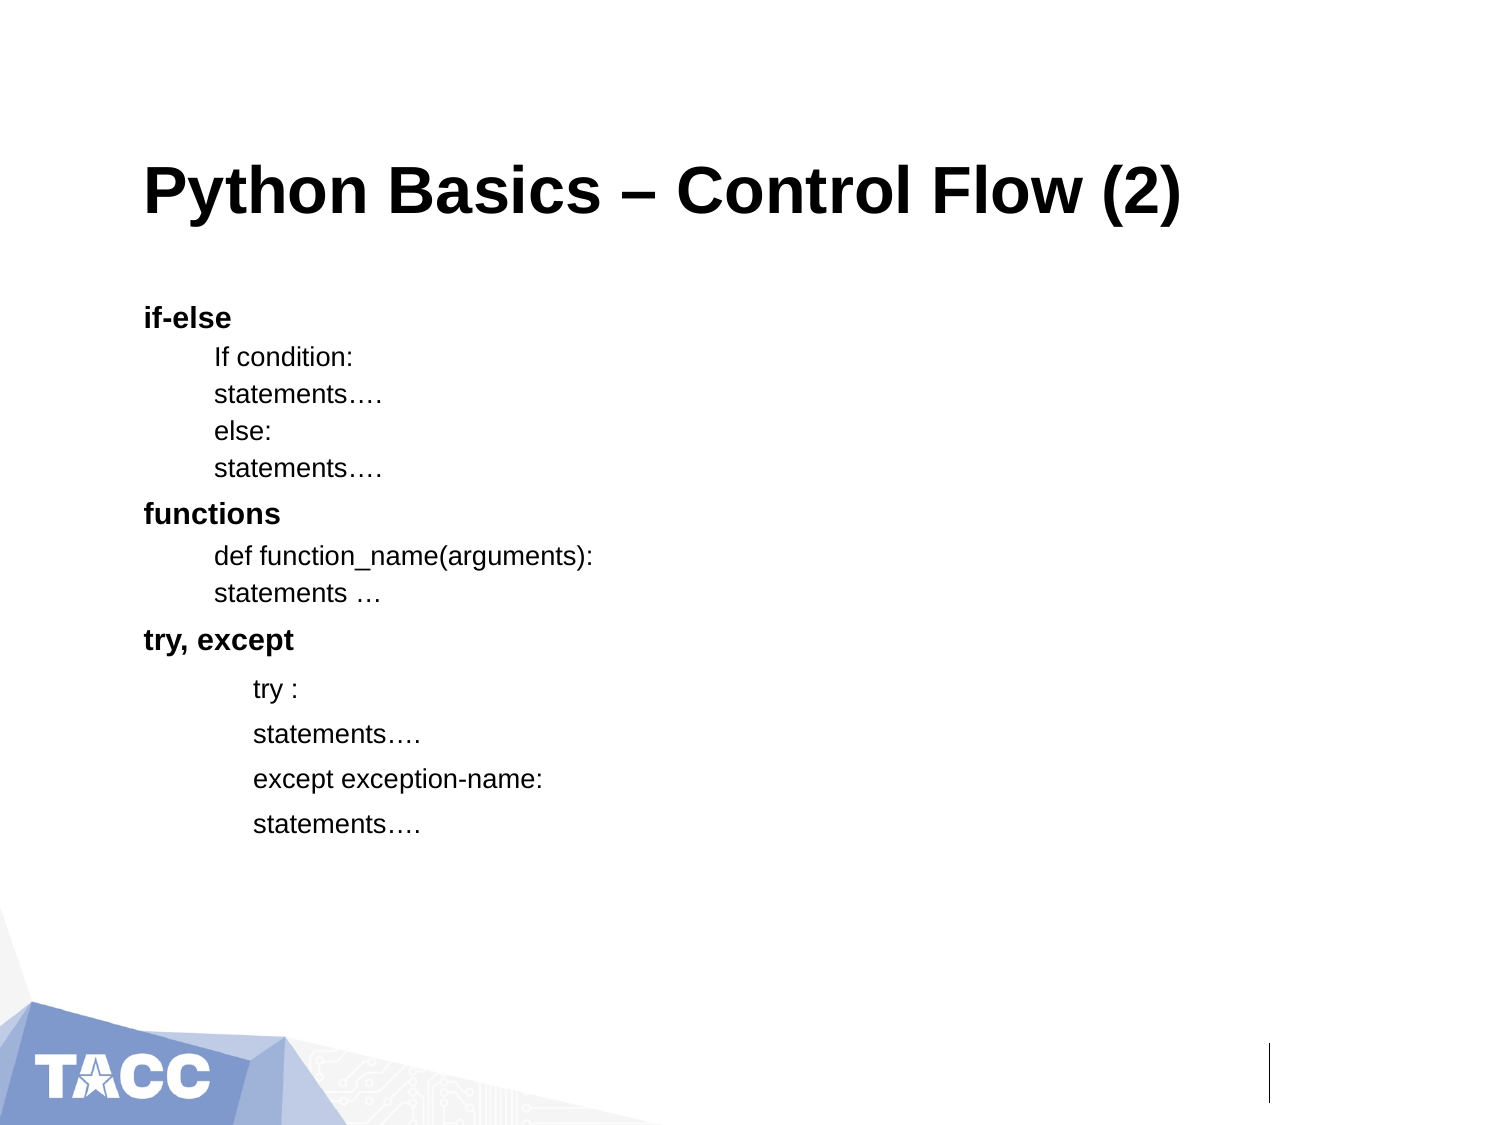

Python Basics – Control Flow (2)
if-else
If condition:
	statements….
else:
	statements….
functions
	def function_name(arguments):
		statements …
try, except
	try :
		statements….
	except exception-name:
		statements….